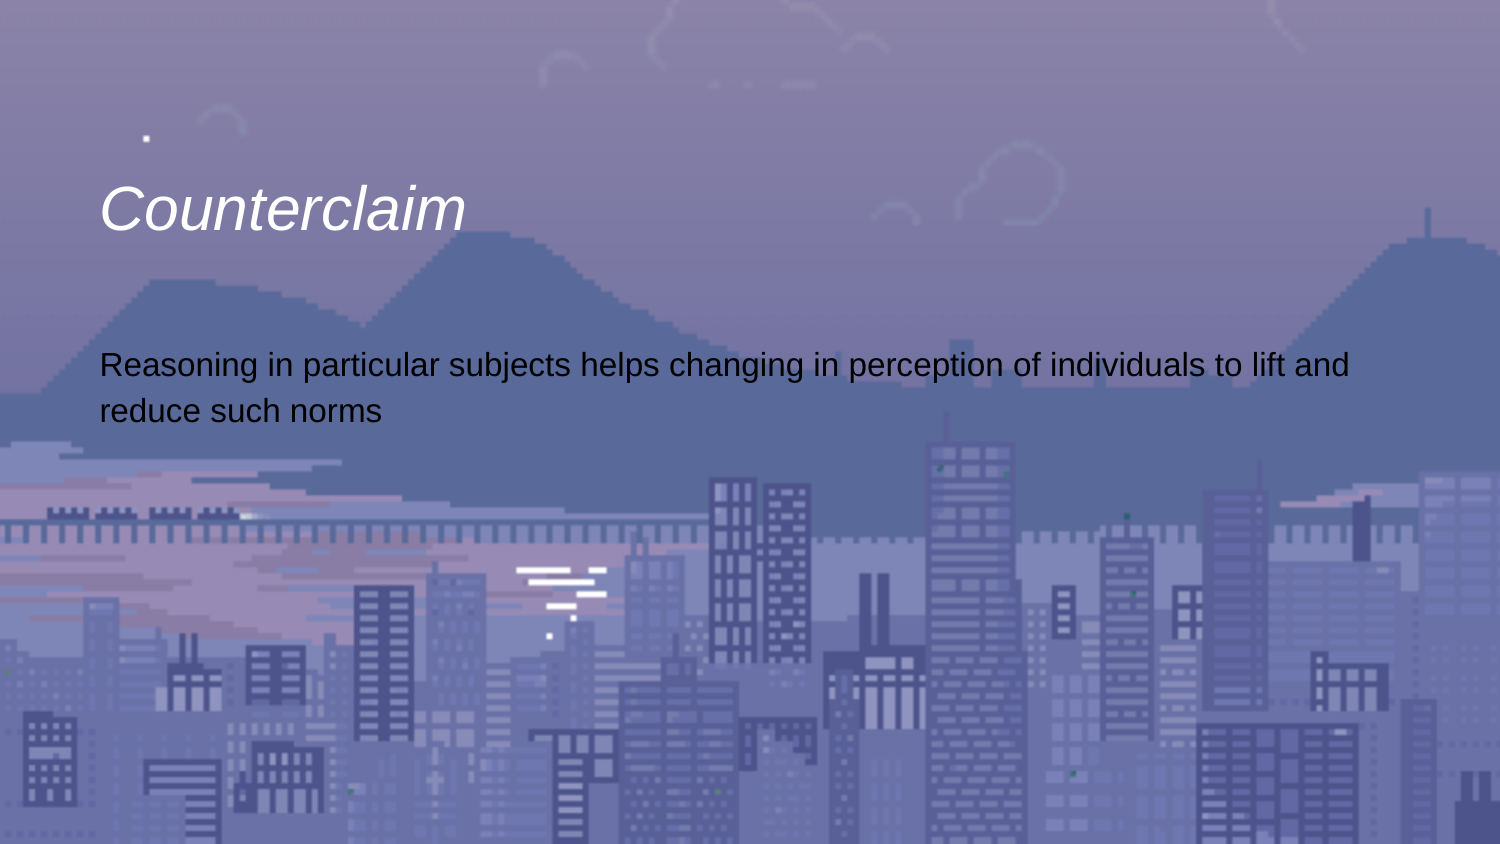

# Counterclaim
Reasoning in particular subjects helps changing in perception of individuals to lift and reduce such norms